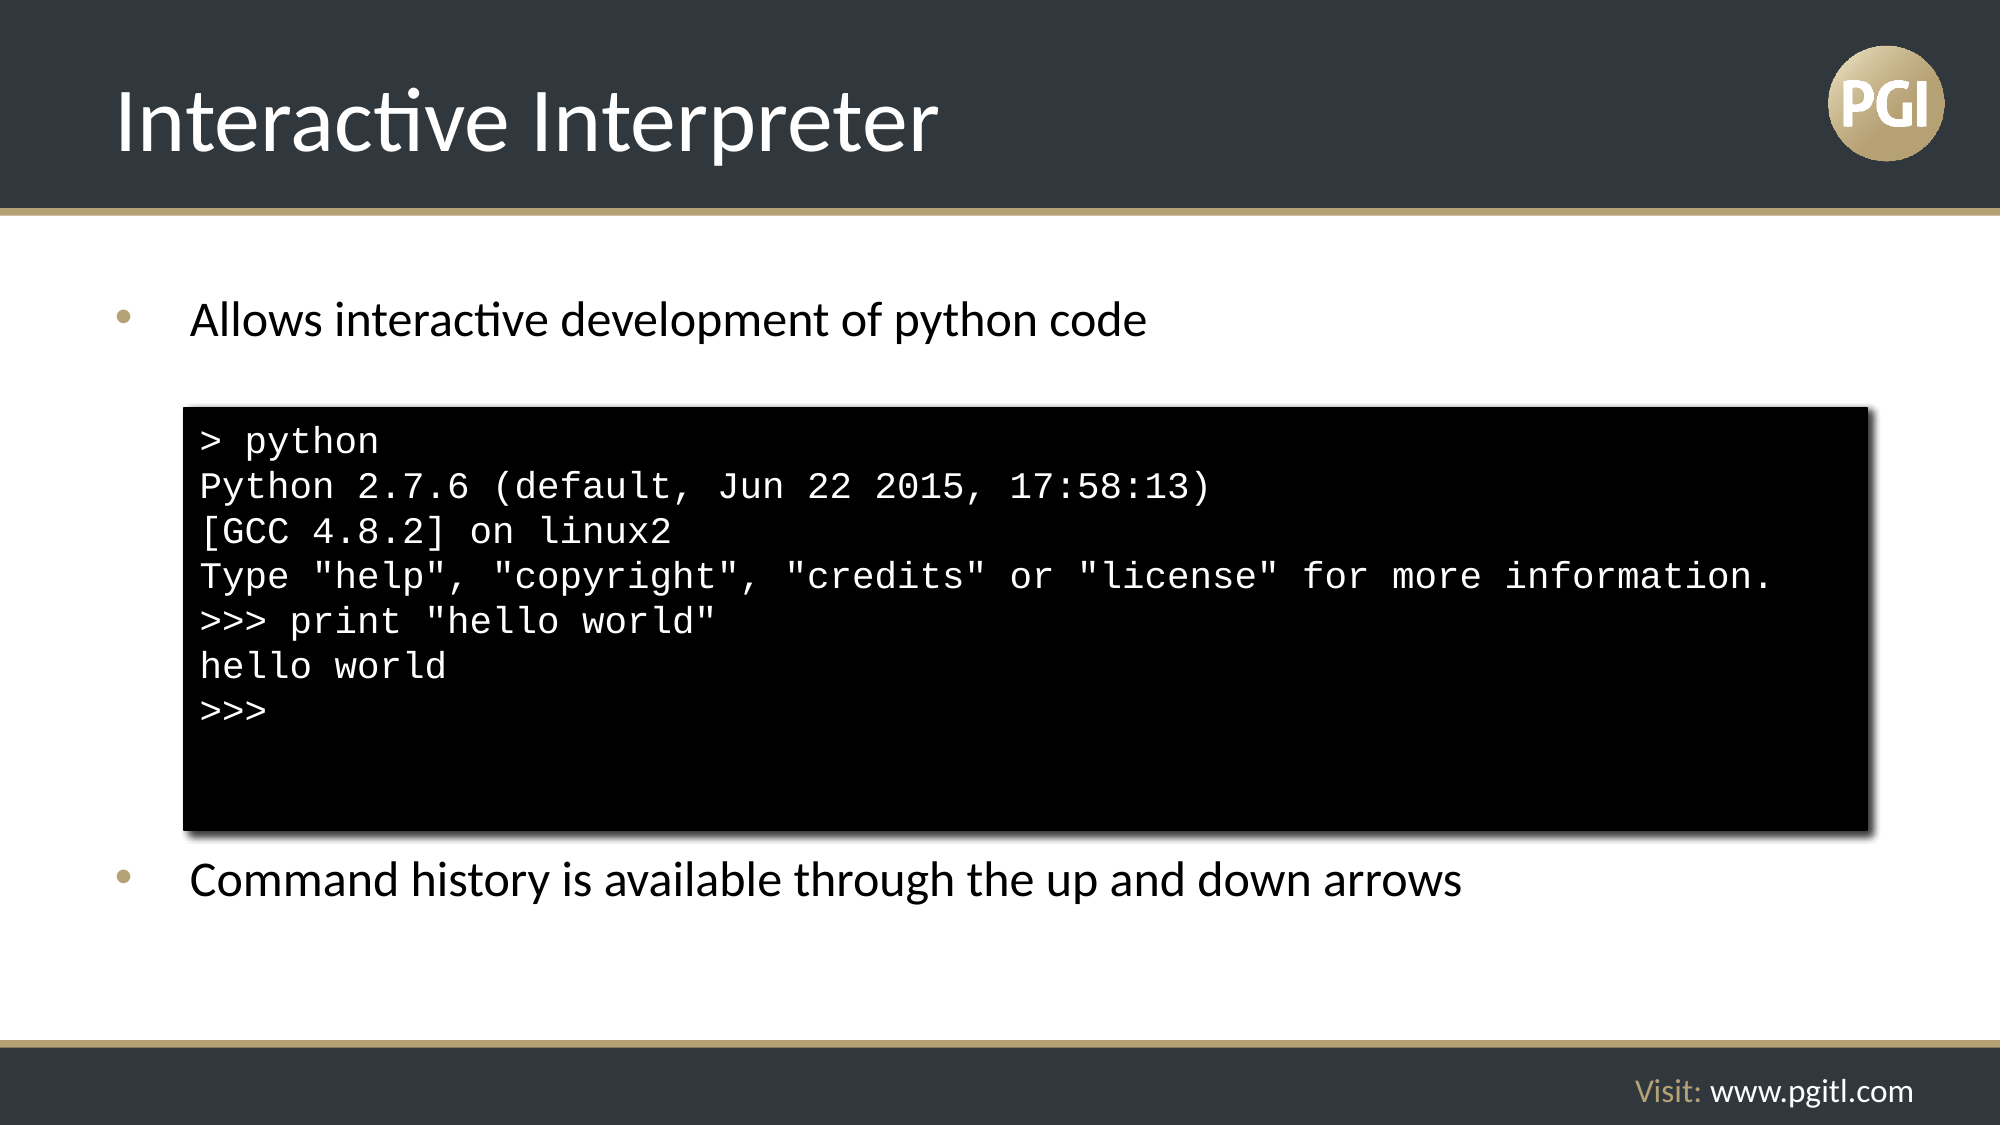

# Interactive Interpreter
Allows interactive development of python code

Command history is available through the up and down arrows
> python
Python 2.7.6 (default, Jun 22 2015, 17:58:13)
[GCC 4.8.2] on linux2
Type "help", "copyright", "credits" or "license" for more information.
>>> print "hello world"
hello world
>>>

> python
Python 2.7.6 (default, Jun 22 2015, 17:58:13)
[GCC 4.8.2] on linux2
Type "help", "copyright", "credits" or "license" for more information.
>>> print "hello world"

> python
Python 2.7.6 (default, Jun 22 2015, 17:58:13)
[GCC 4.8.2] on linux2
Type "help", "copyright", "credits" or "license" for more information.
>>>